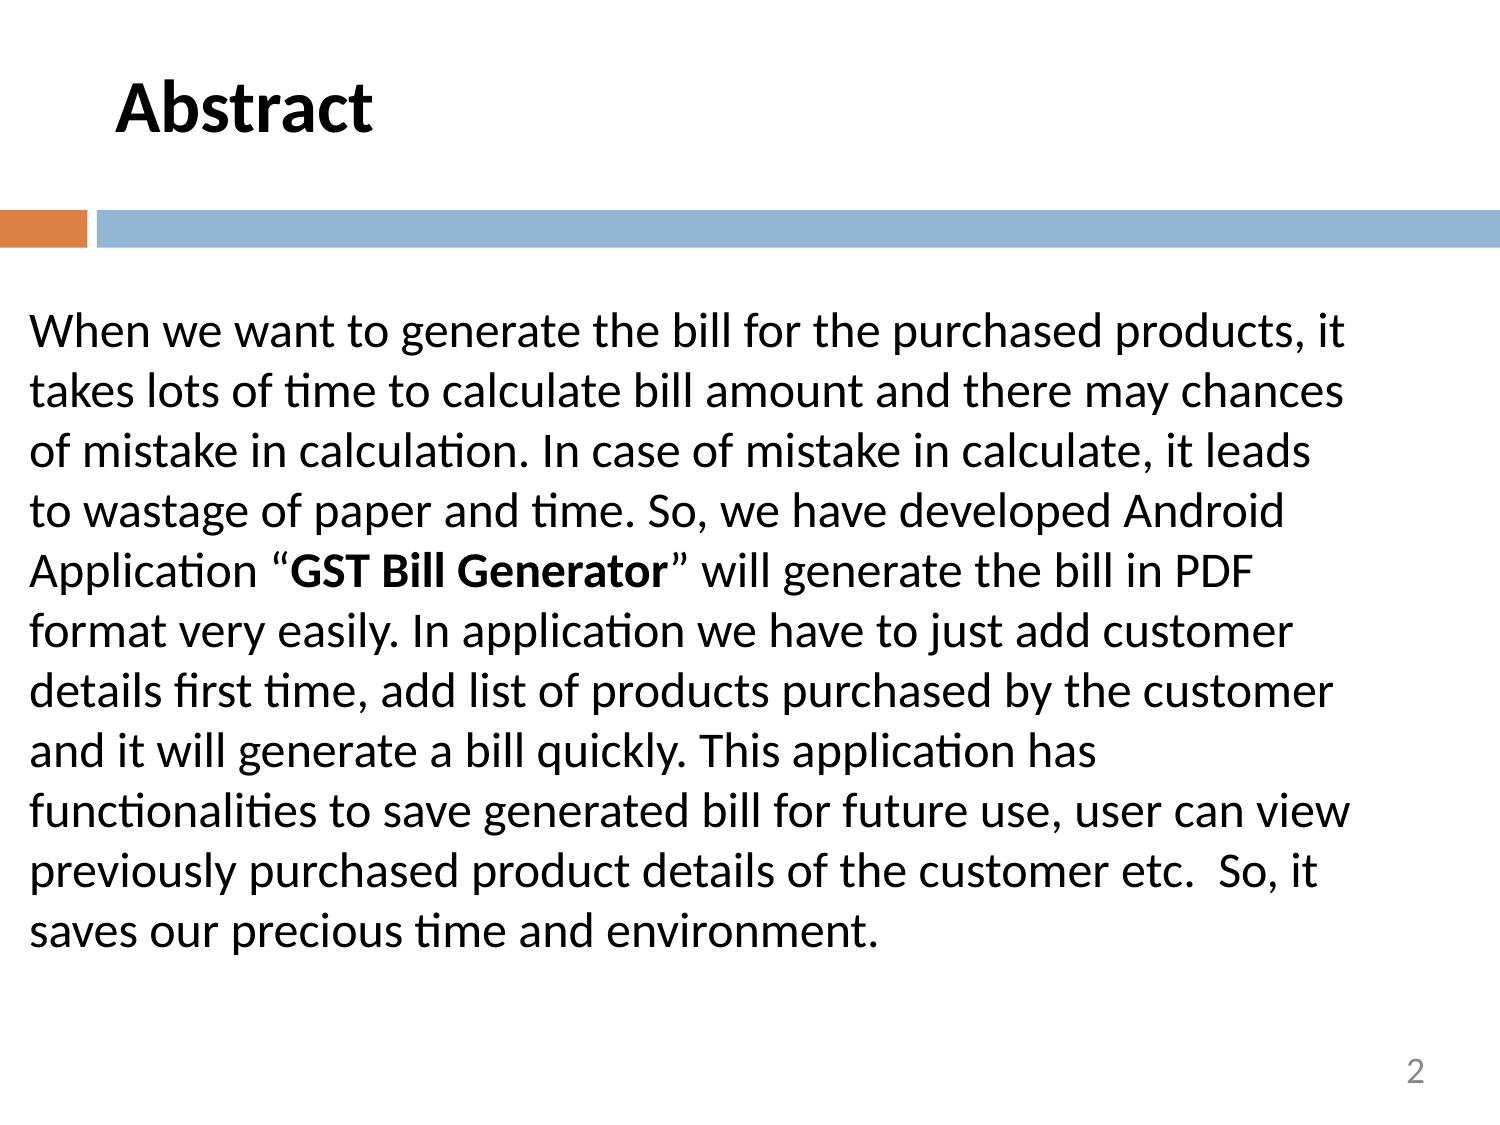

# Abstract
When we want to generate the bill for the purchased products, it takes lots of time to calculate bill amount and there may chances of mistake in calculation. In case of mistake in calculate, it leads to wastage of paper and time. So, we have developed Android Application “GST Bill Generator” will generate the bill in PDF format very easily. In application we have to just add customer details first time, add list of products purchased by the customer and it will generate a bill quickly. This application has functionalities to save generated bill for future use, user can view previously purchased product details of the customer etc.  So, it saves our precious time and environment.

2